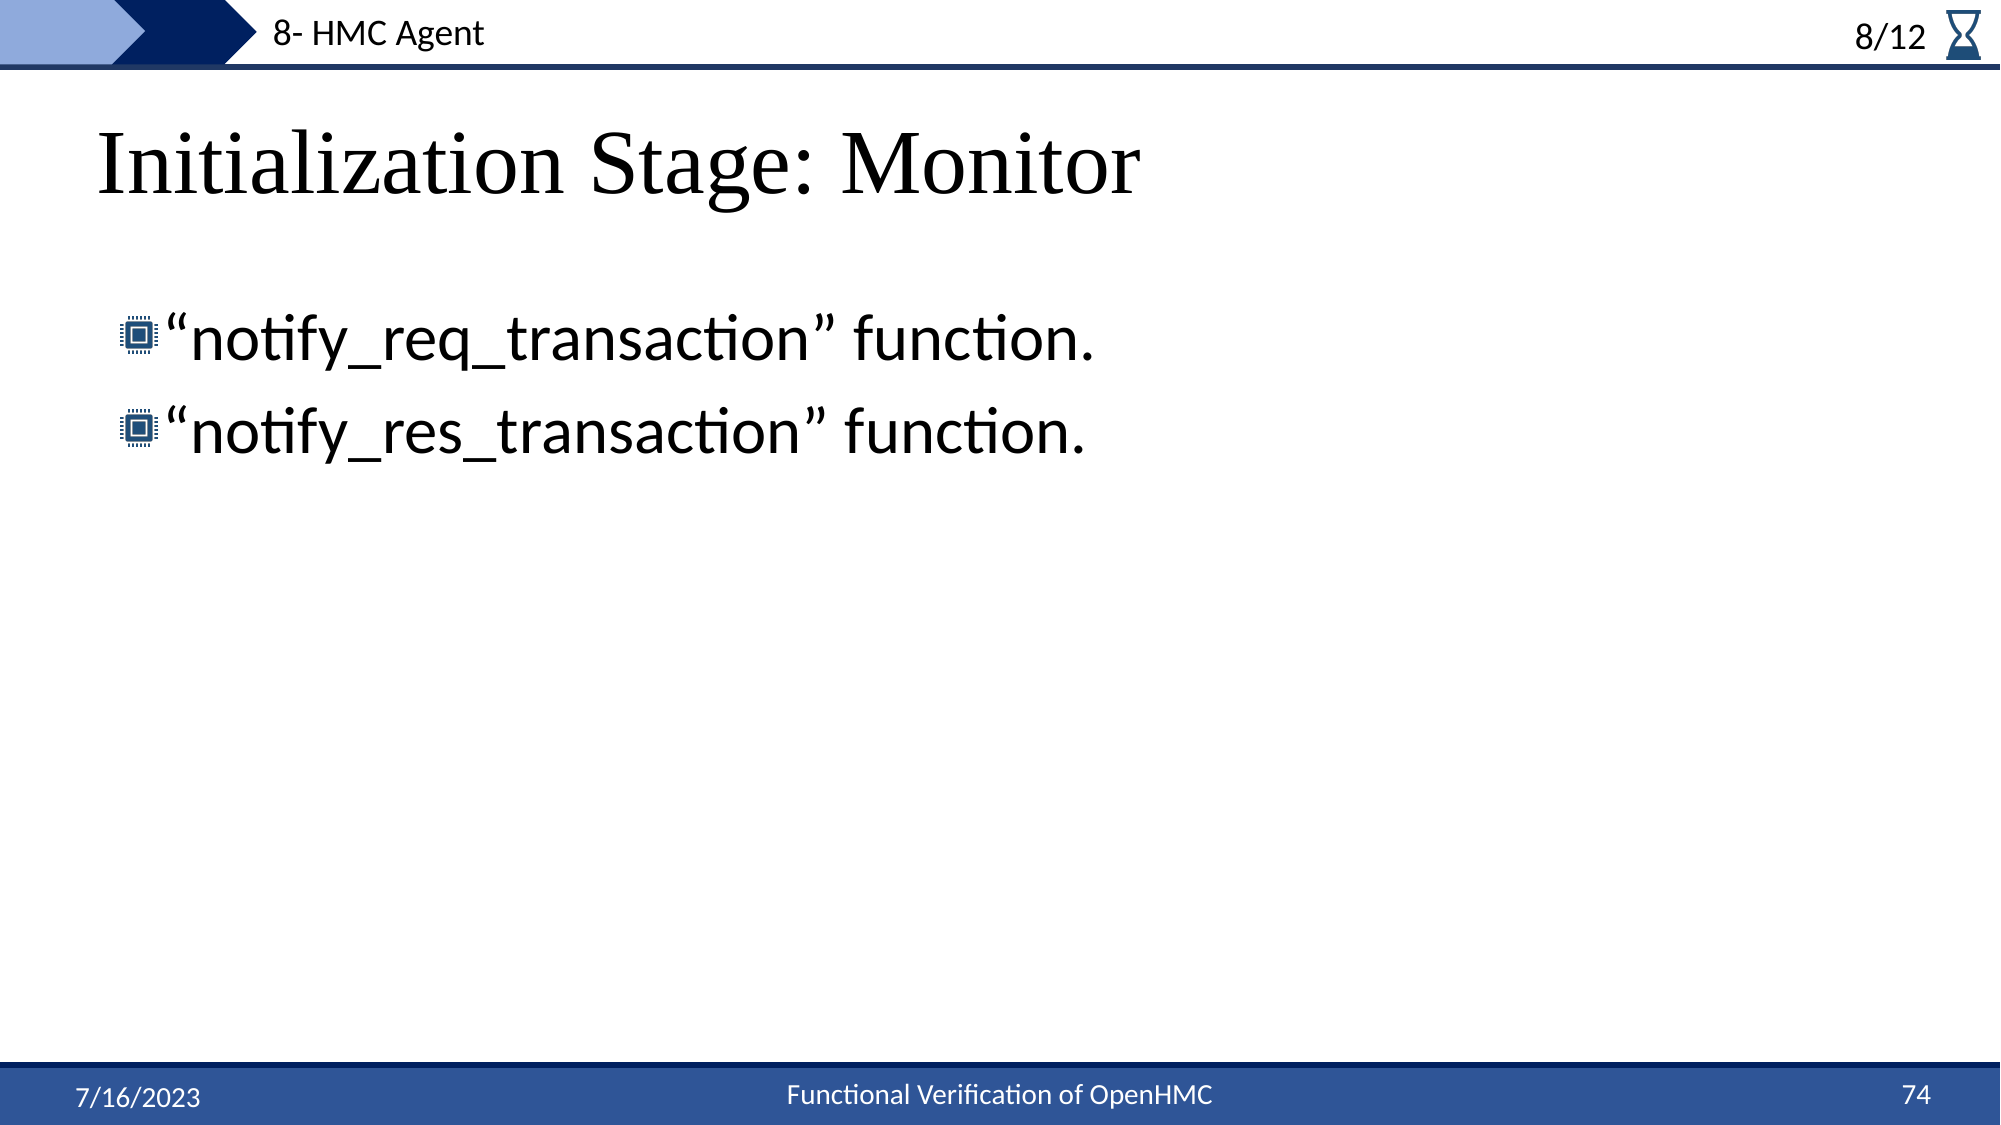

8- HMC Agent
8/12

# Initialization Stage: Monitor
“notify_req_transaction” function.
“notify_res_transaction” function.

74
Functional Verification of OpenHMC
7/16/2023